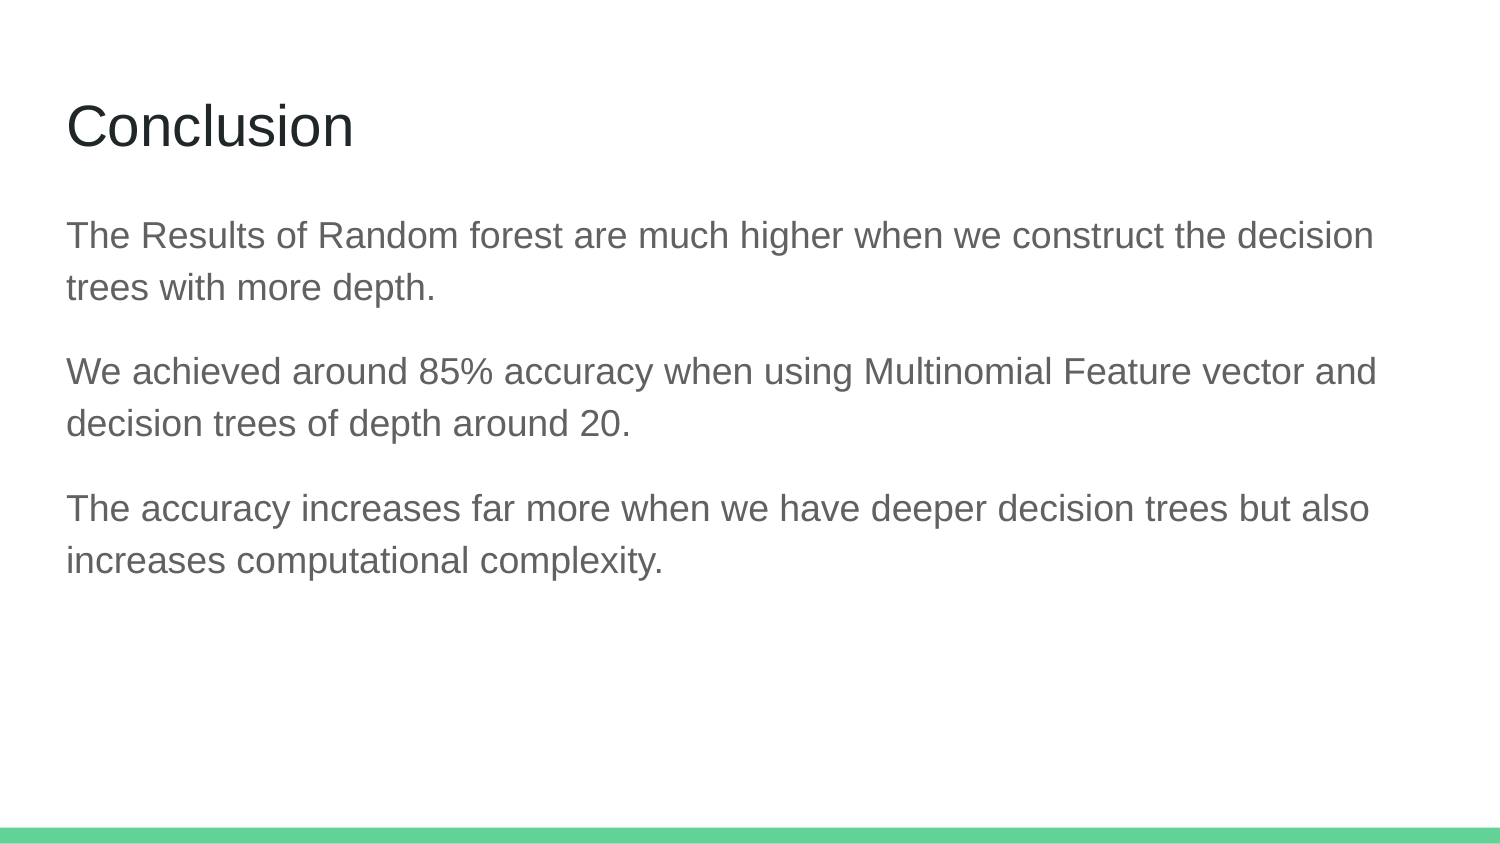

# Conclusion
The Results of Random forest are much higher when we construct the decision trees with more depth.
We achieved around 85% accuracy when using Multinomial Feature vector and decision trees of depth around 20.
The accuracy increases far more when we have deeper decision trees but also increases computational complexity.